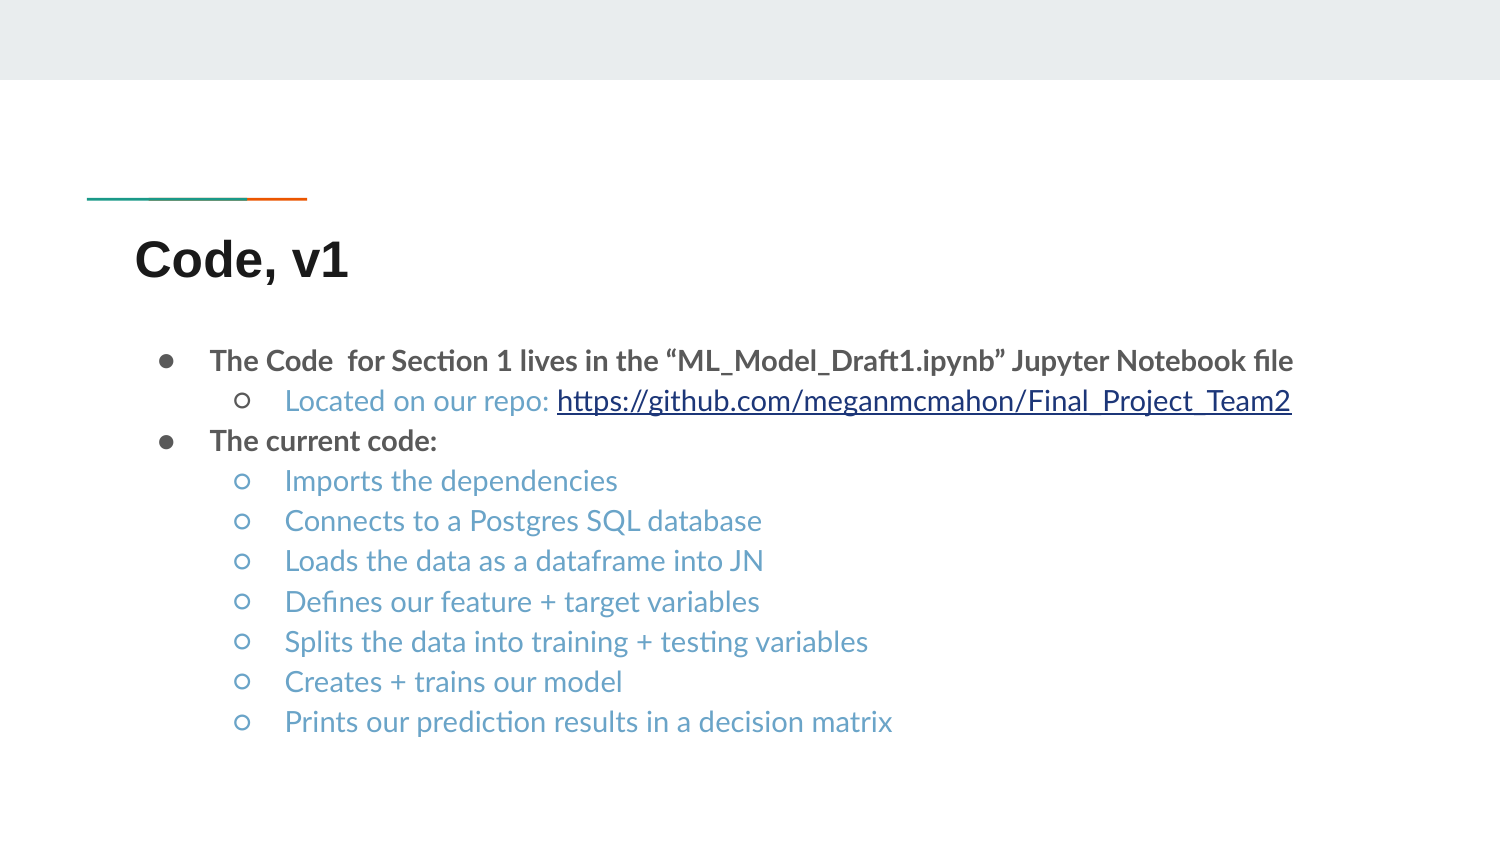

# Code, v1
The Code  for Section 1 lives in the “ML_Model_Draft1.ipynb” Jupyter Notebook file
Located on our repo: https://github.com/meganmcmahon/Final_Project_Team2
The current code:
Imports the dependencies
Connects to a Postgres SQL database
Loads the data as a dataframe into JN
Defines our feature + target variables
Splits the data into training + testing variables
Creates + trains our model
Prints our prediction results in a decision matrix